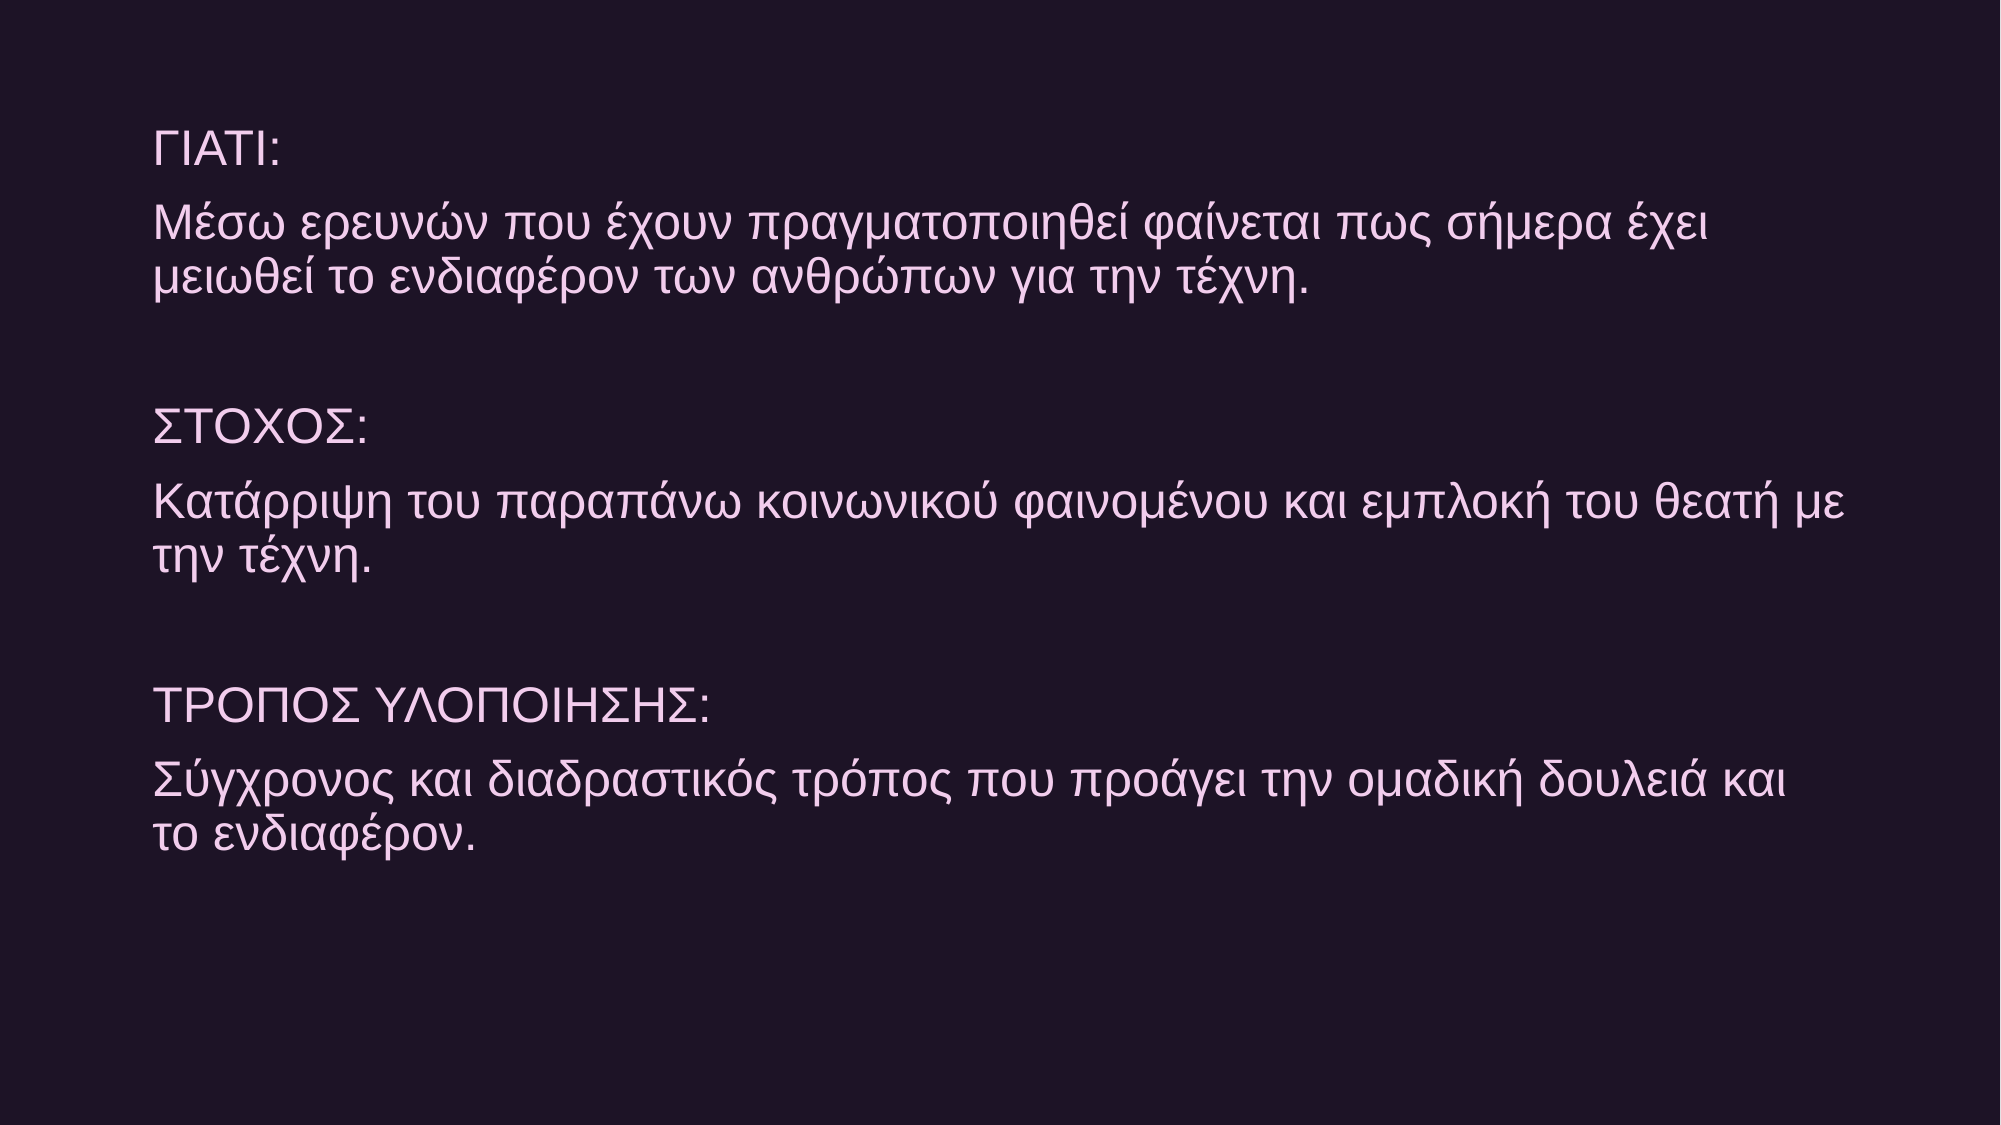

ΓΙΑΤΙ:
Μέσω ερευνών που έχουν πραγματοποιηθεί φαίνεται πως σήμερα έχει μειωθεί το ενδιαφέρον των ανθρώπων για την τέχνη.

ΣΤΟΧΟΣ:
Κατάρριψη του παραπάνω κοινωνικού φαινομένου και εμπλοκή του θεατή με την τέχνη.

ΤΡΟΠΟΣ ΥΛΟΠΟΙΗΣΗΣ:
Σύγχρονος και διαδραστικός τρόπος που προάγει την ομαδική δουλειά και το ενδιαφέρον.